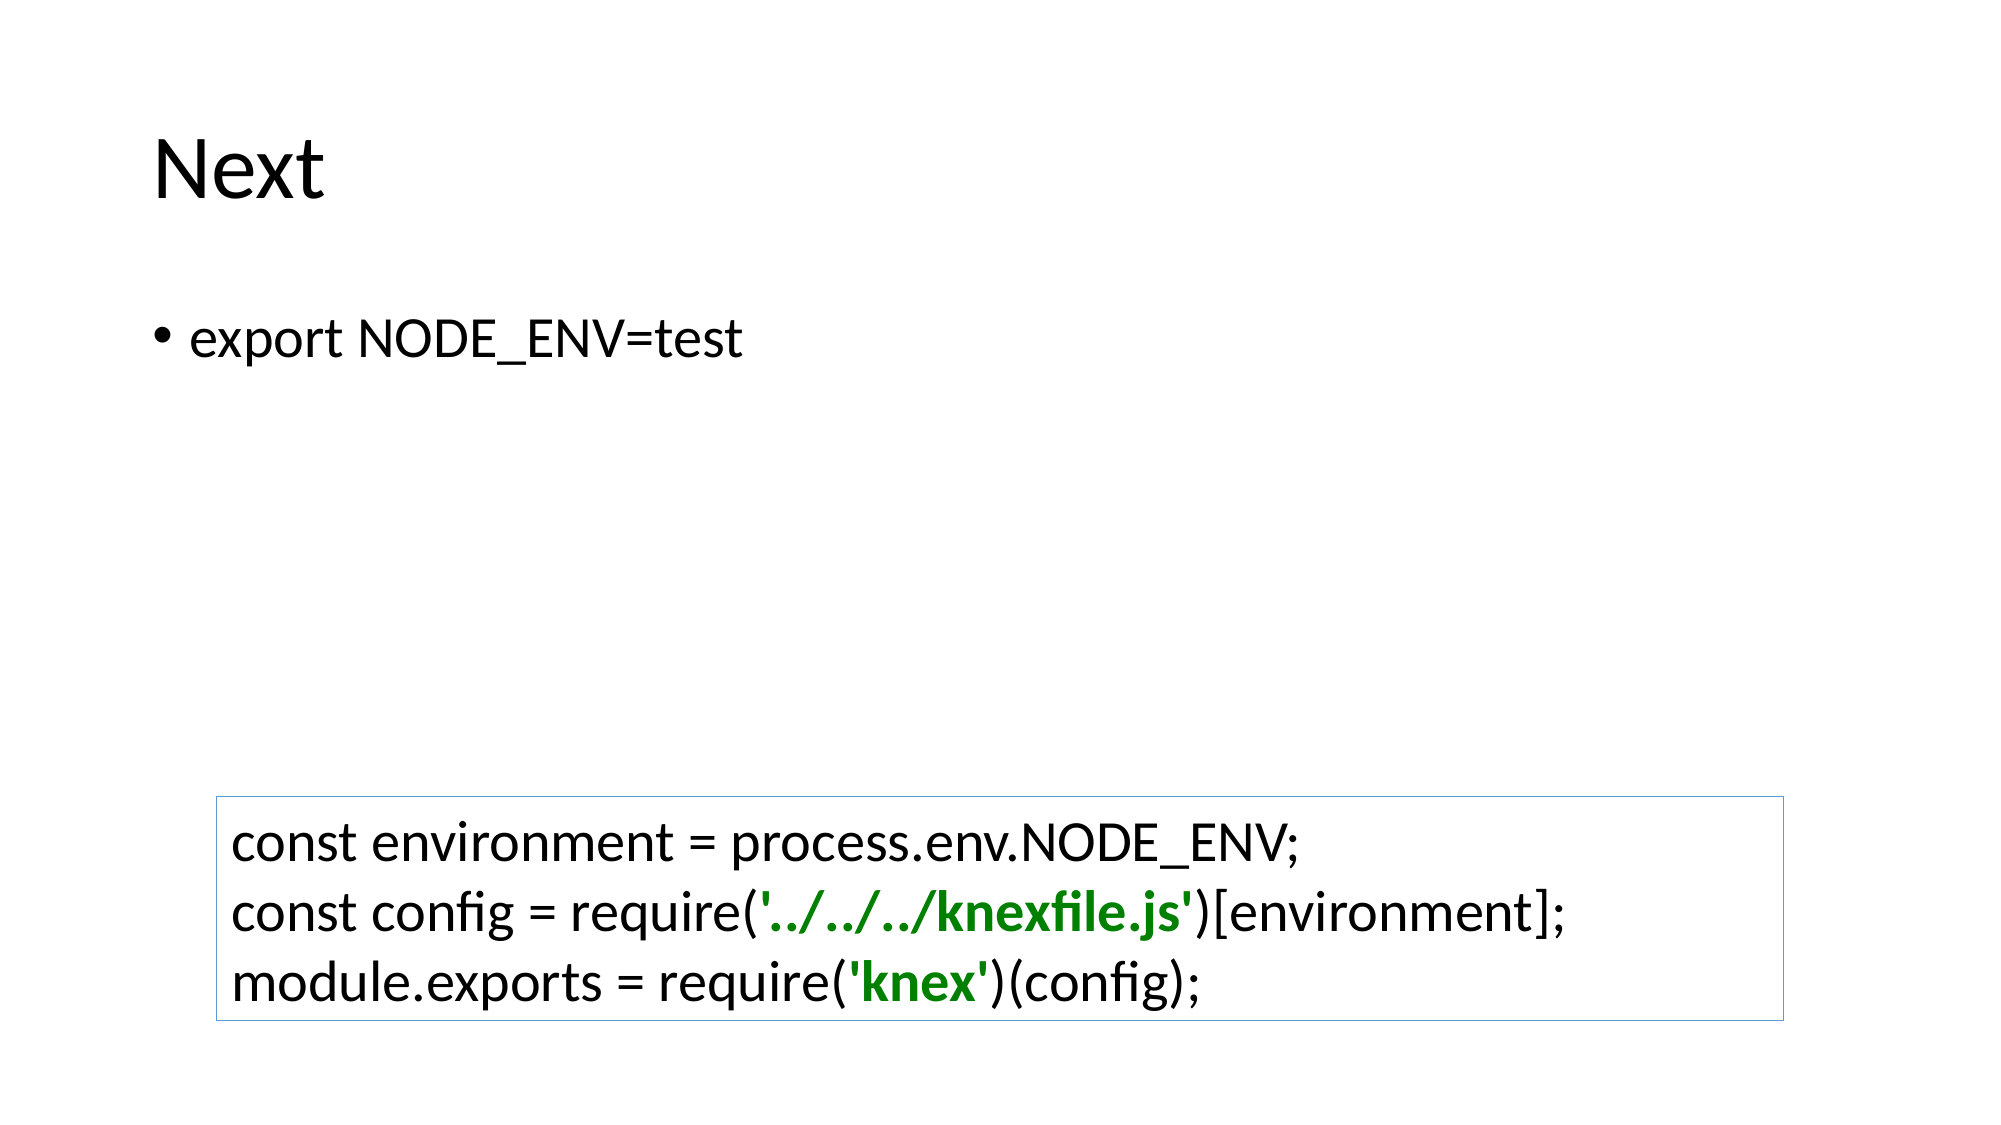

# Next
export NODE_ENV=test
const environment = process.env.NODE_ENV;
const config = require('../../../knexfile.js')[environment];
module.exports = require('knex')(config);